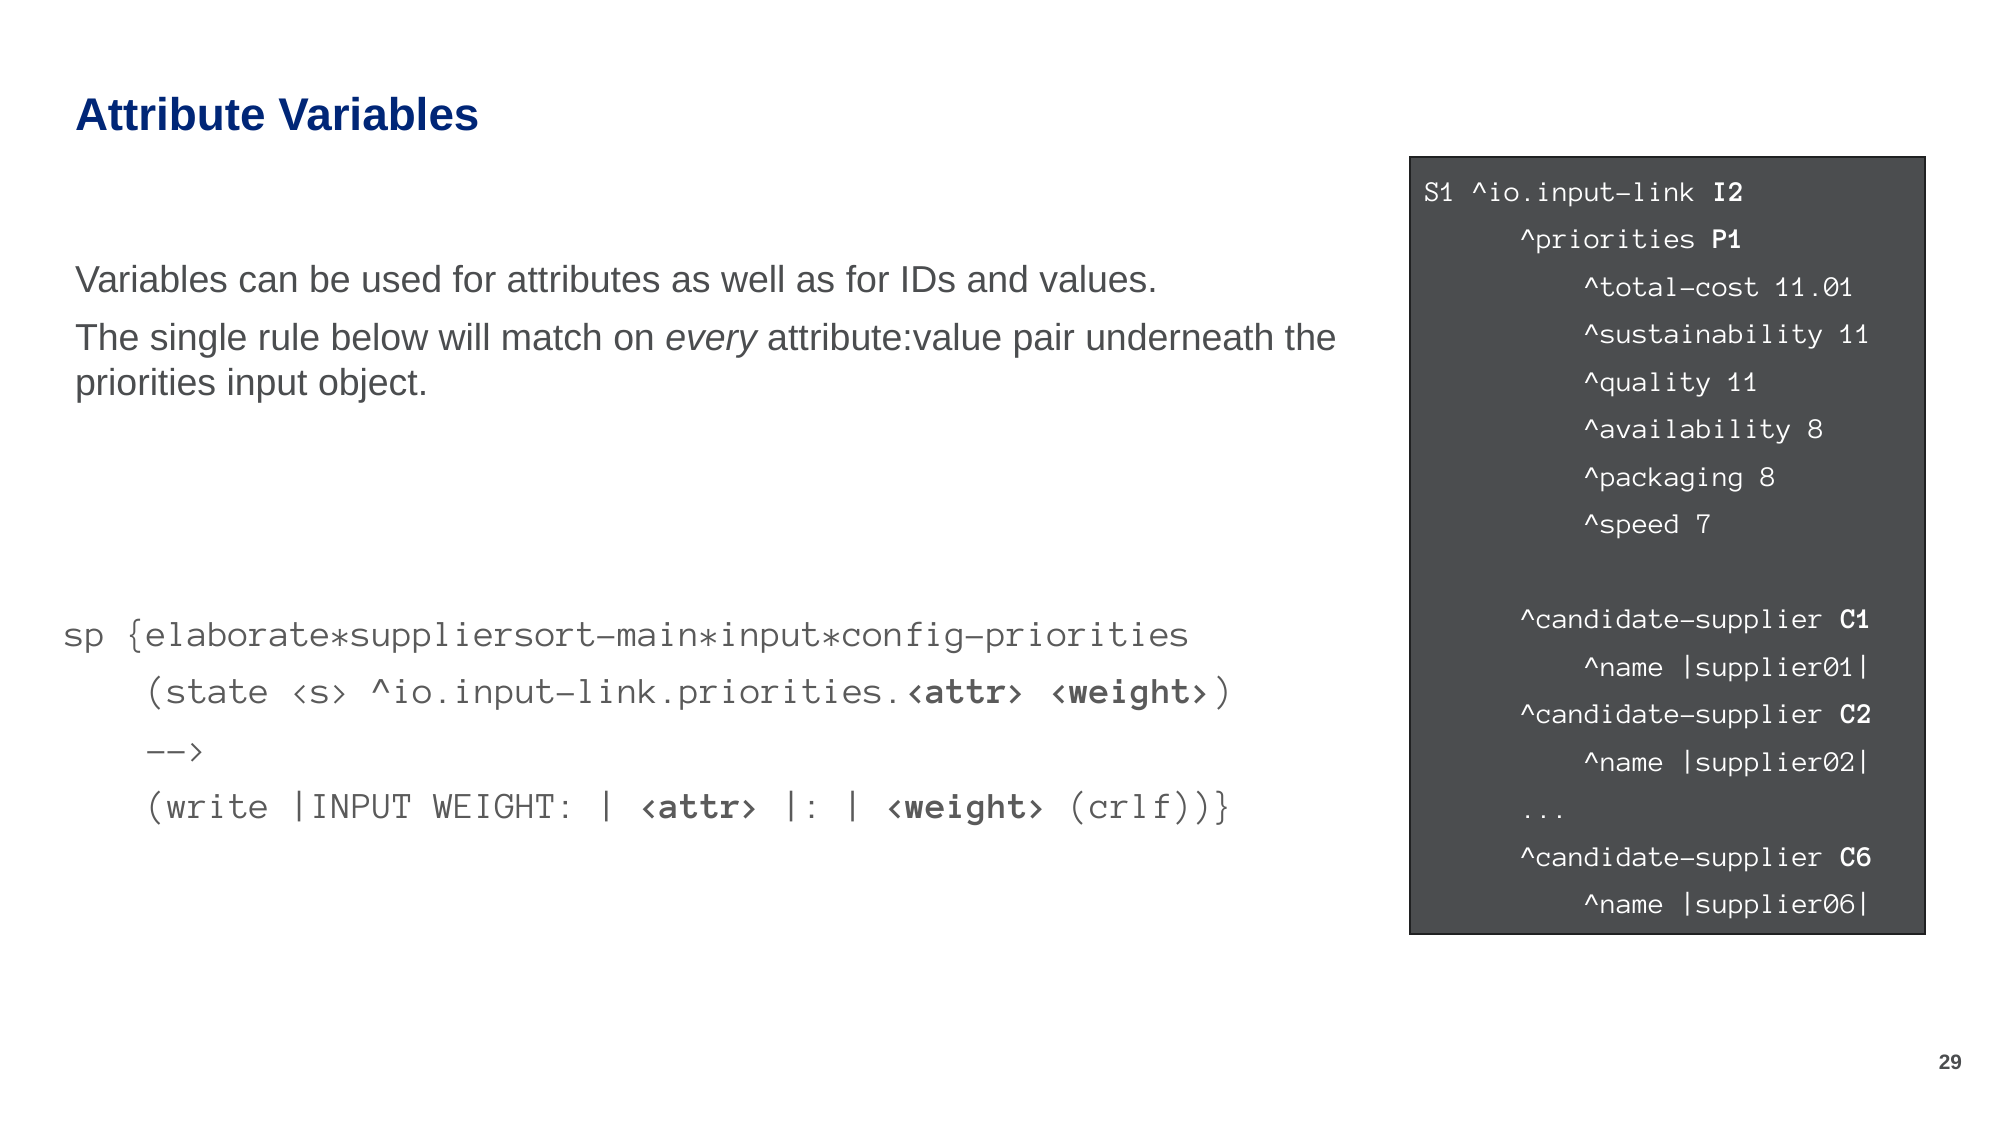

# Attribute Variables
S1 ^io.input-link I2
      ^priorities P1
          ^total-cost 11.01
          ^sustainability 11
          ^quality 11
          ^availability 8
          ^packaging 8
          ^speed 7

      ^candidate-supplier C1
          ^name |supplier01|
      ^candidate-supplier C2
          ^name |supplier02|
      ...
      ^candidate-supplier C6
          ^name |supplier06|
Variables can be used for attributes as well as for IDs and values.
The single rule below will match on every attribute:value pair underneath the priorities input object.
sp {elaborate*suppliersort-main*input*config-priorities
    (state <s> ^io.input-link.priorities.<attr> <weight>)
    -->
    (write |INPUT WEIGHT: | <attr> |: | <weight> (crlf))}